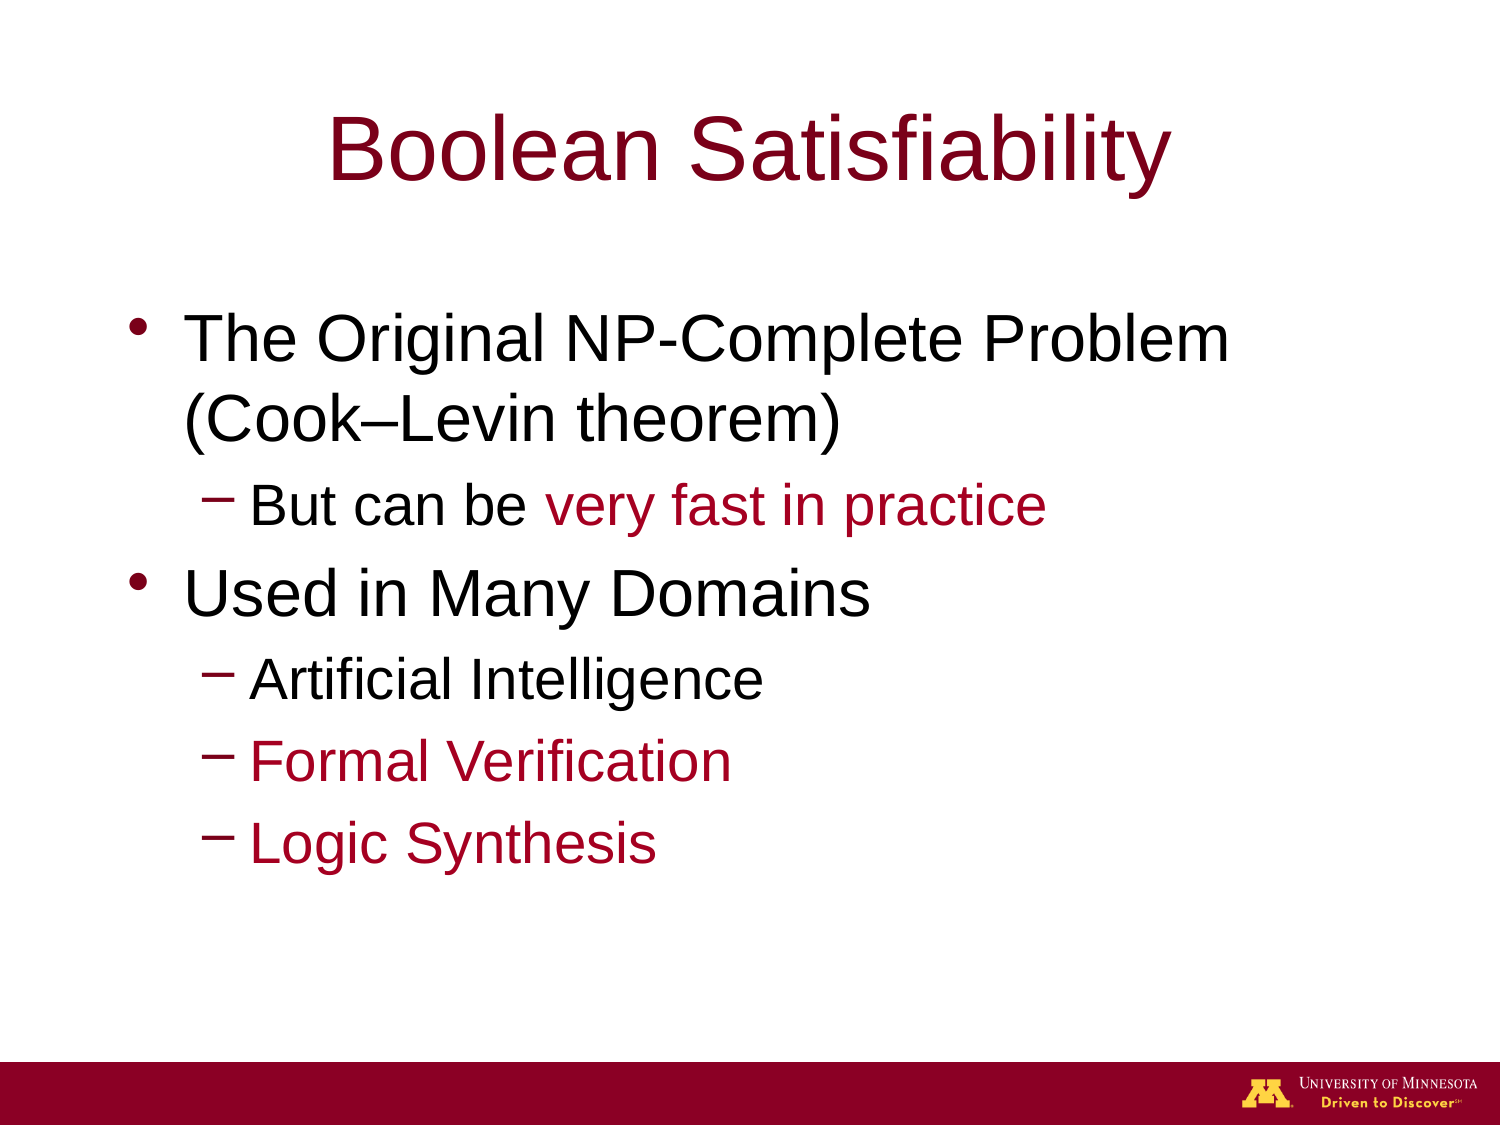

# Boolean Satisfiability
The Original NP-Complete Problem (Cook–Levin theorem)
But can be very fast in practice
Used in Many Domains
Artificial Intelligence
Formal Verification
Logic Synthesis